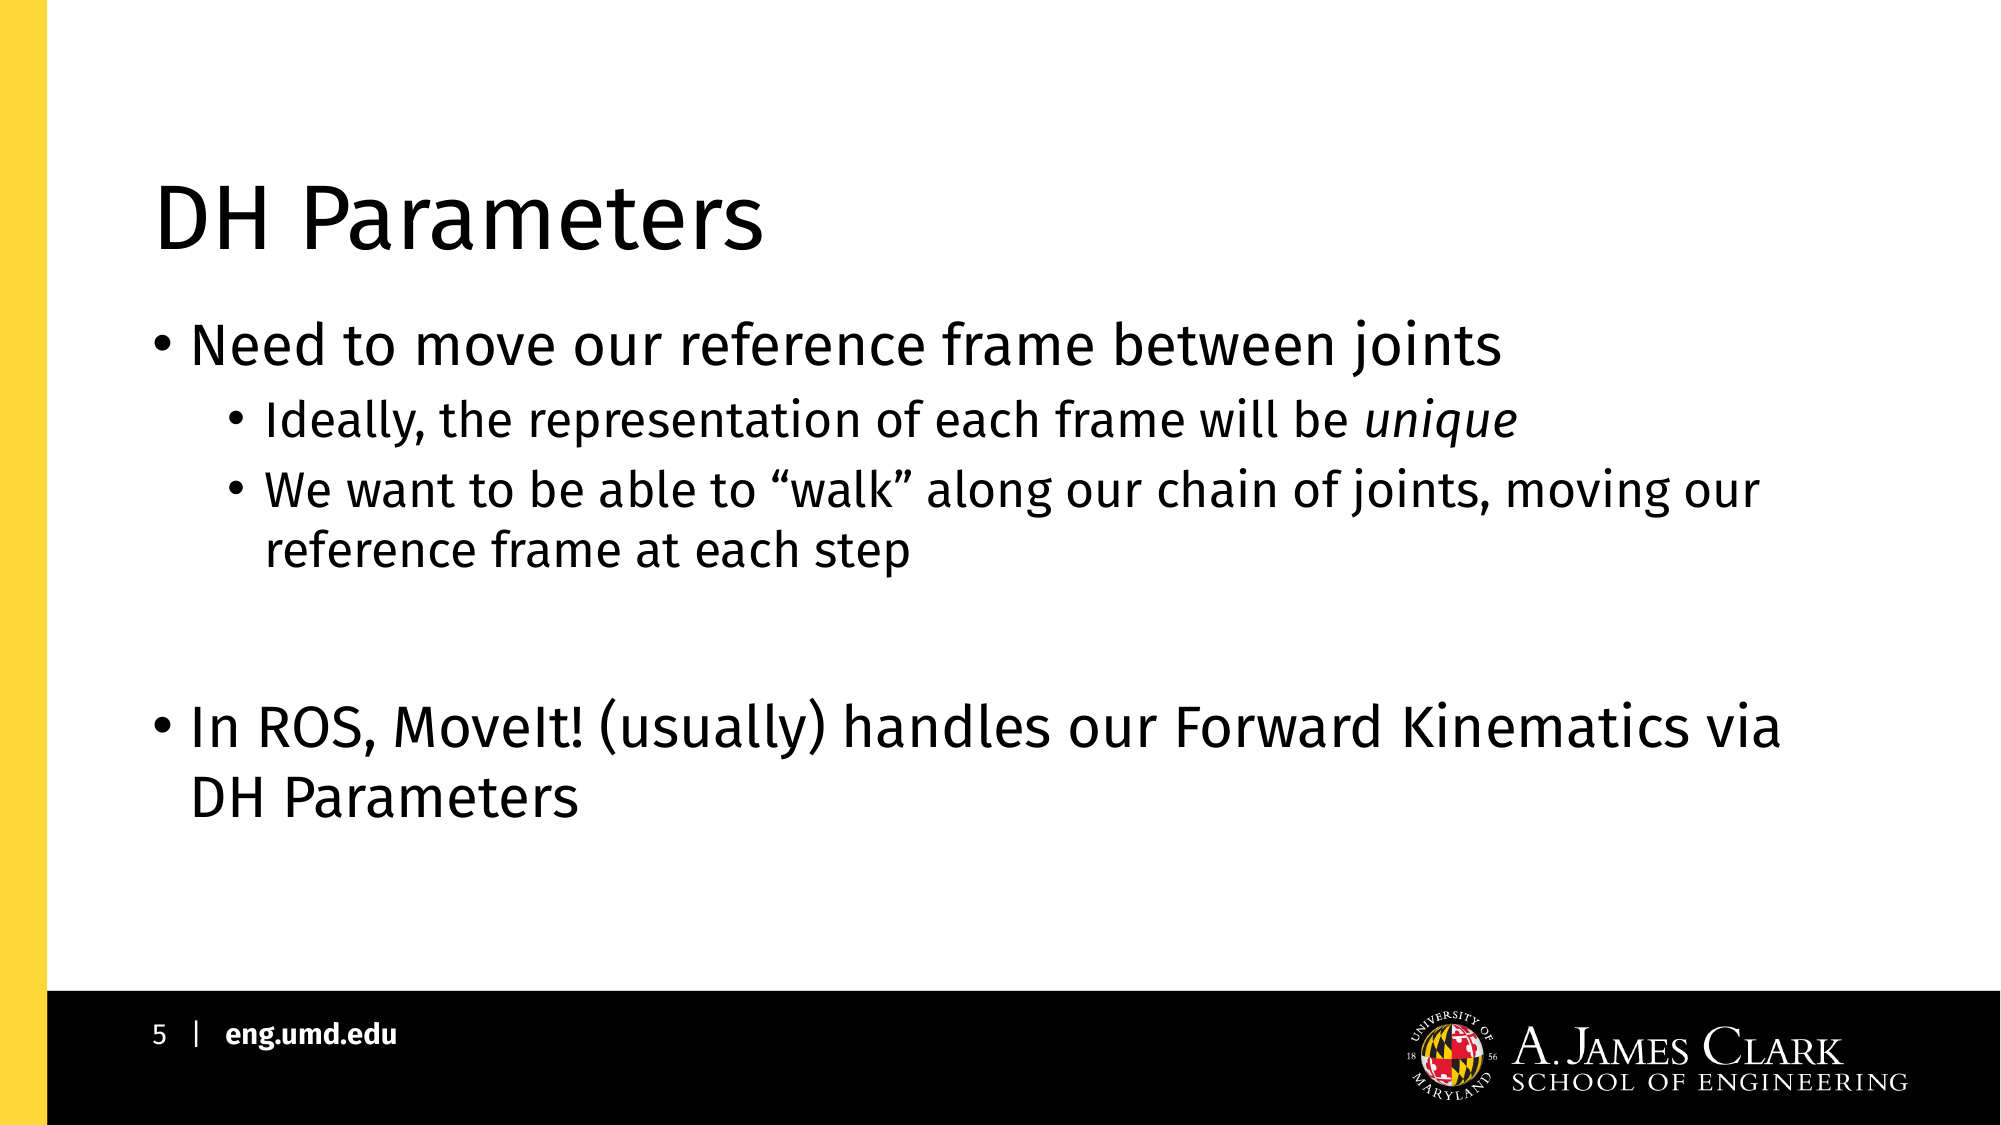

# DH Parameters
Need to move our reference frame between joints
Ideally, the representation of each frame will be unique
We want to be able to “walk” along our chain of joints, moving our reference frame at each step

In ROS, MoveIt! (usually) handles our Forward Kinematics via DH Parameters
5   |   eng.umd.edu